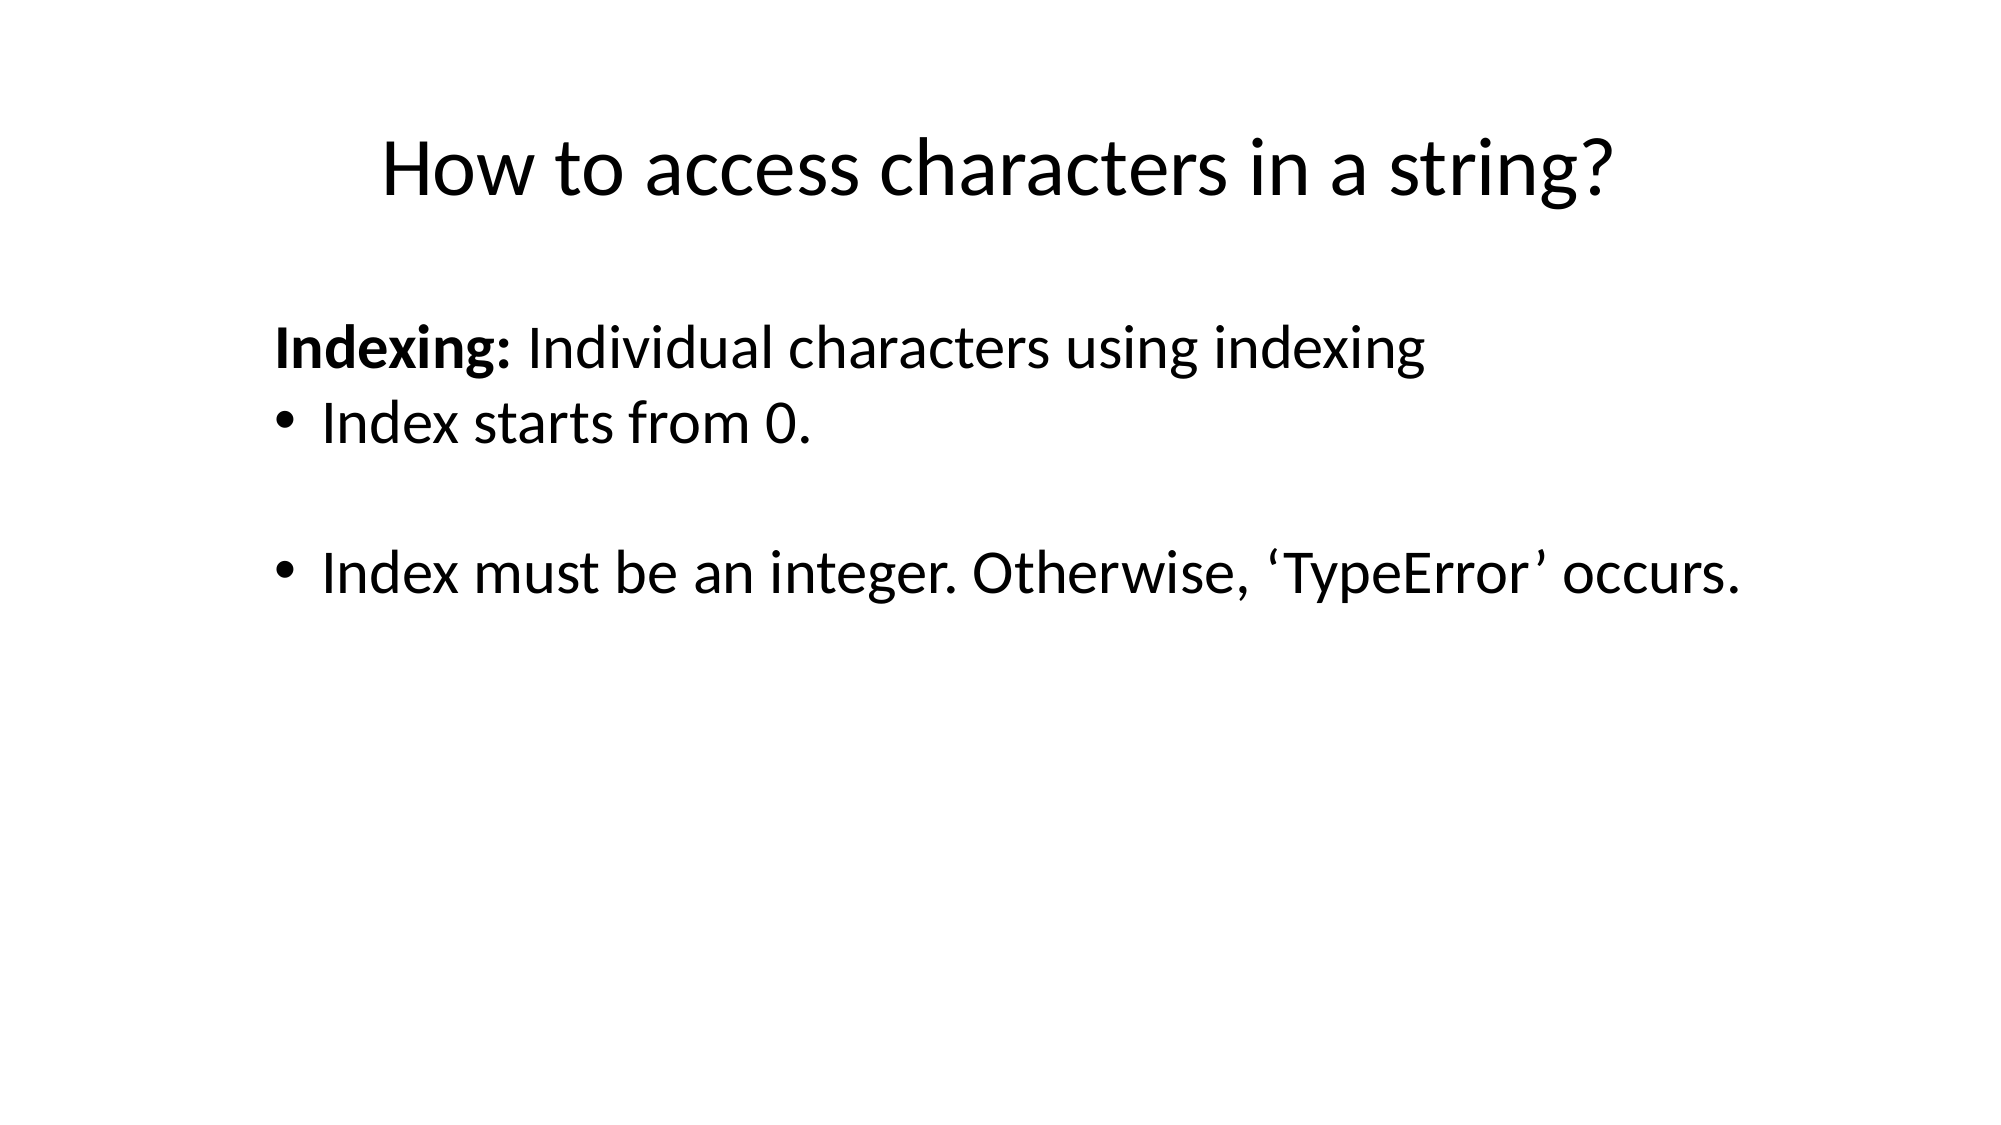

# How to access characters in a string?
Indexing: Individual characters using indexing
Index starts from 0.

Index must be an integer. Otherwise, ‘TypeError’ occurs.